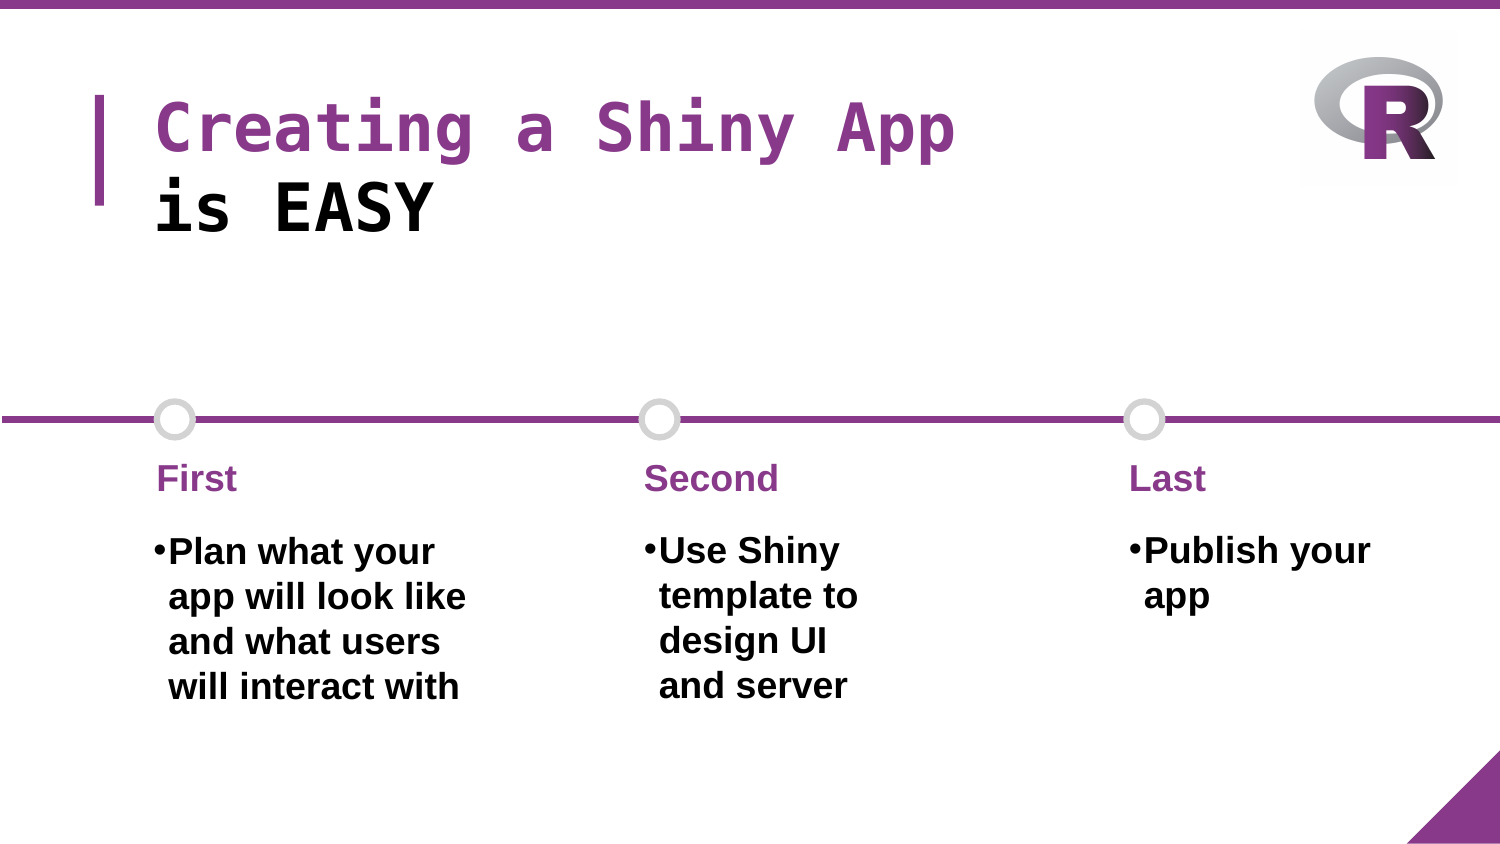

# Creating a Shiny App
is EASY

First
Second
Last
Use Shiny template to design UI and server
Publish your app
Plan what your app will look like and what users will interact with